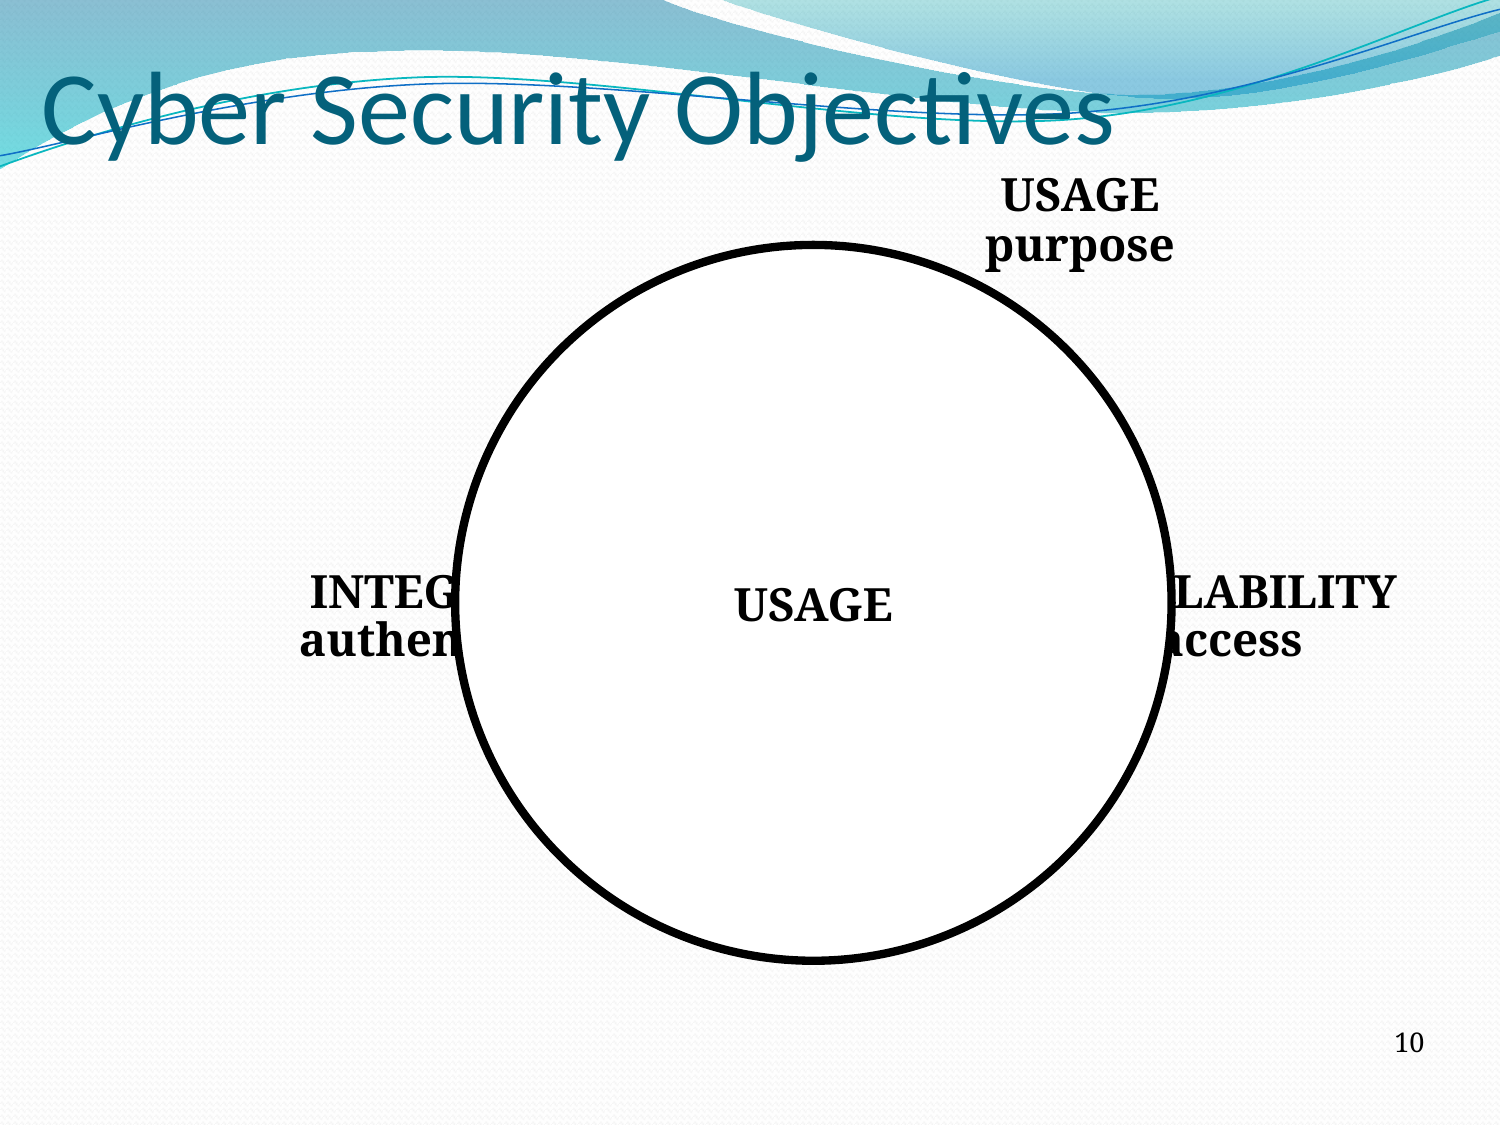

# Cyber Security Objectives
USAGE
purpose
USAGE

INTEGRITY
authenticity
AVAILABILITY
access
CONFIDENTIALITY
disclosure
10